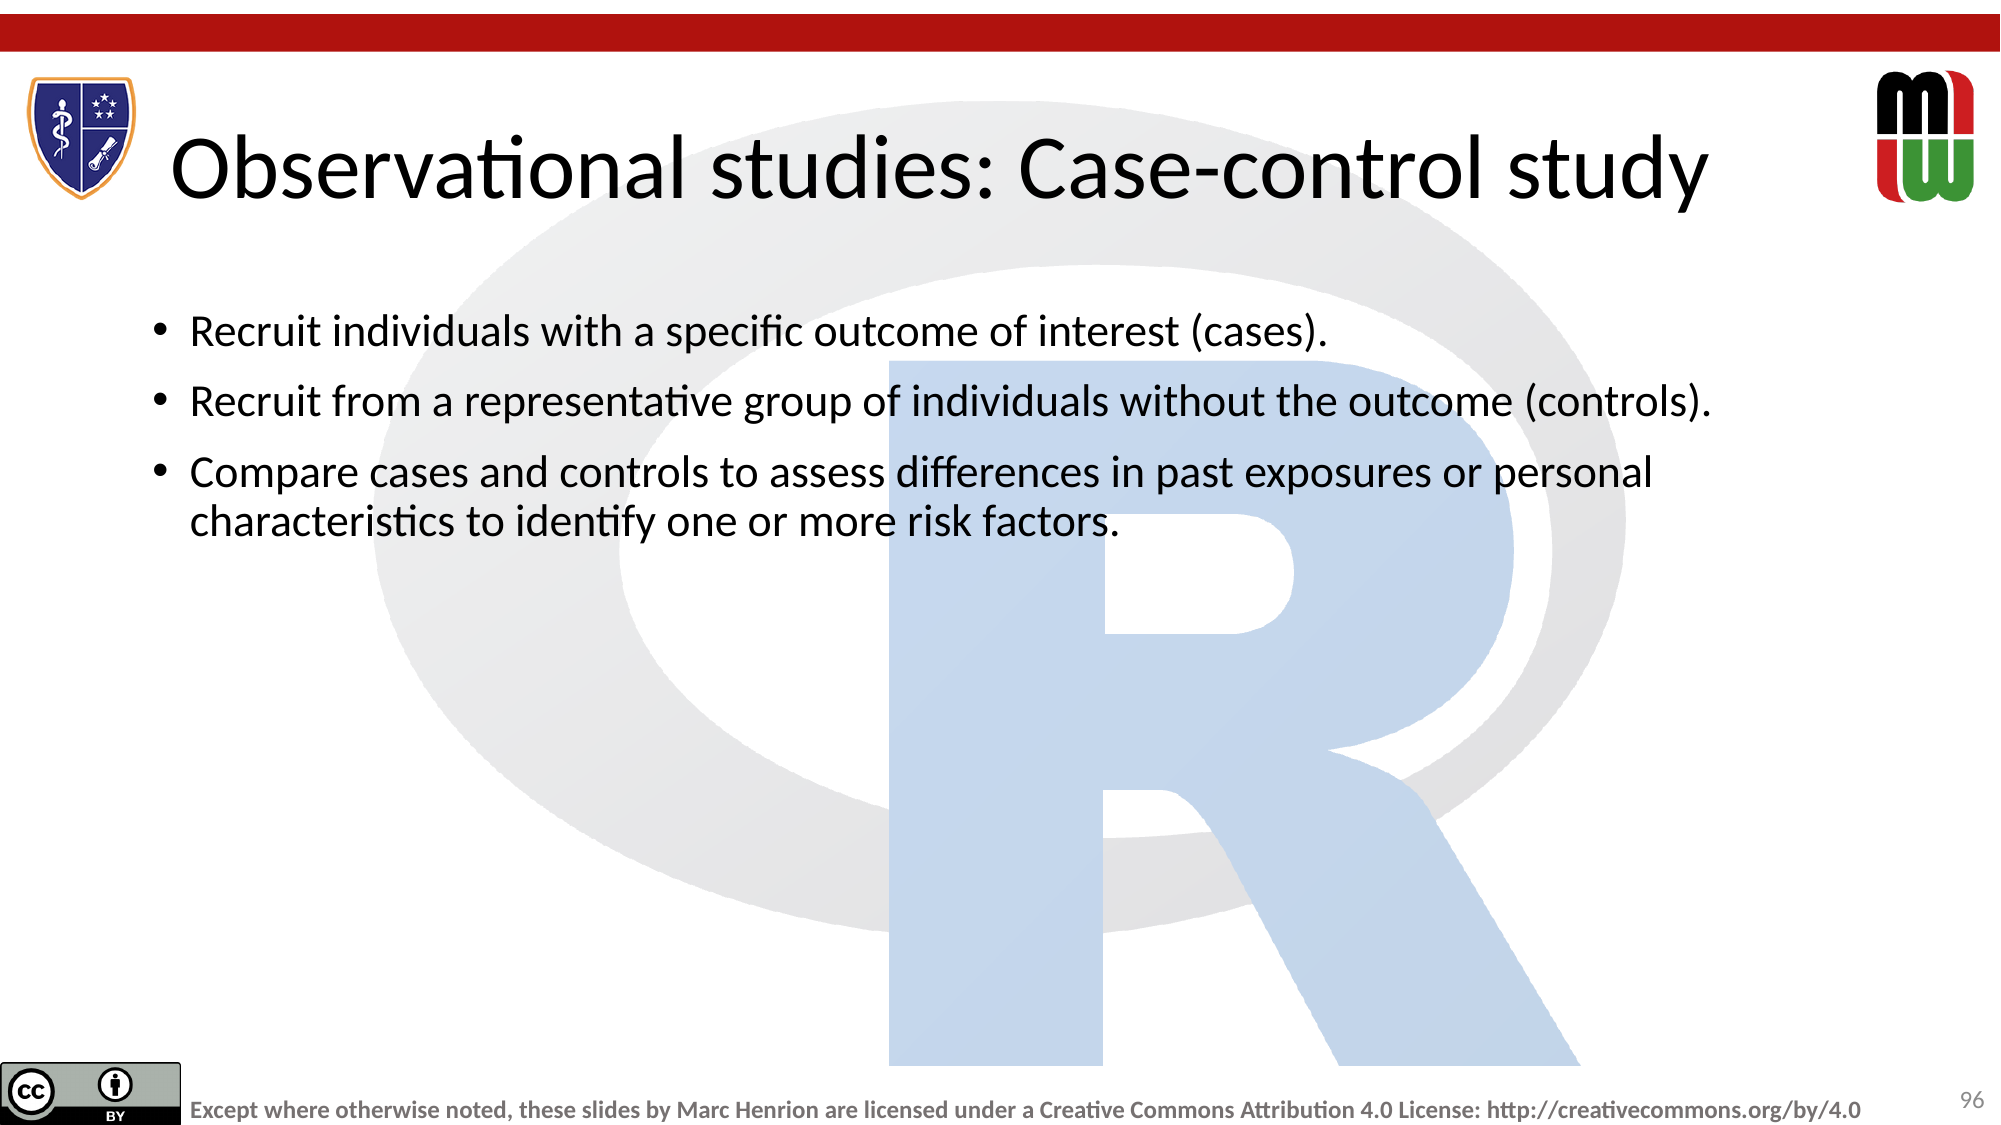

# Observational studies: Case-control study
Recruit individuals with a specific outcome of interest (cases).
Recruit from a representative group of individuals without the outcome (controls).
Compare cases and controls to assess differences in past exposures or personal characteristics to identify one or more risk factors.
96